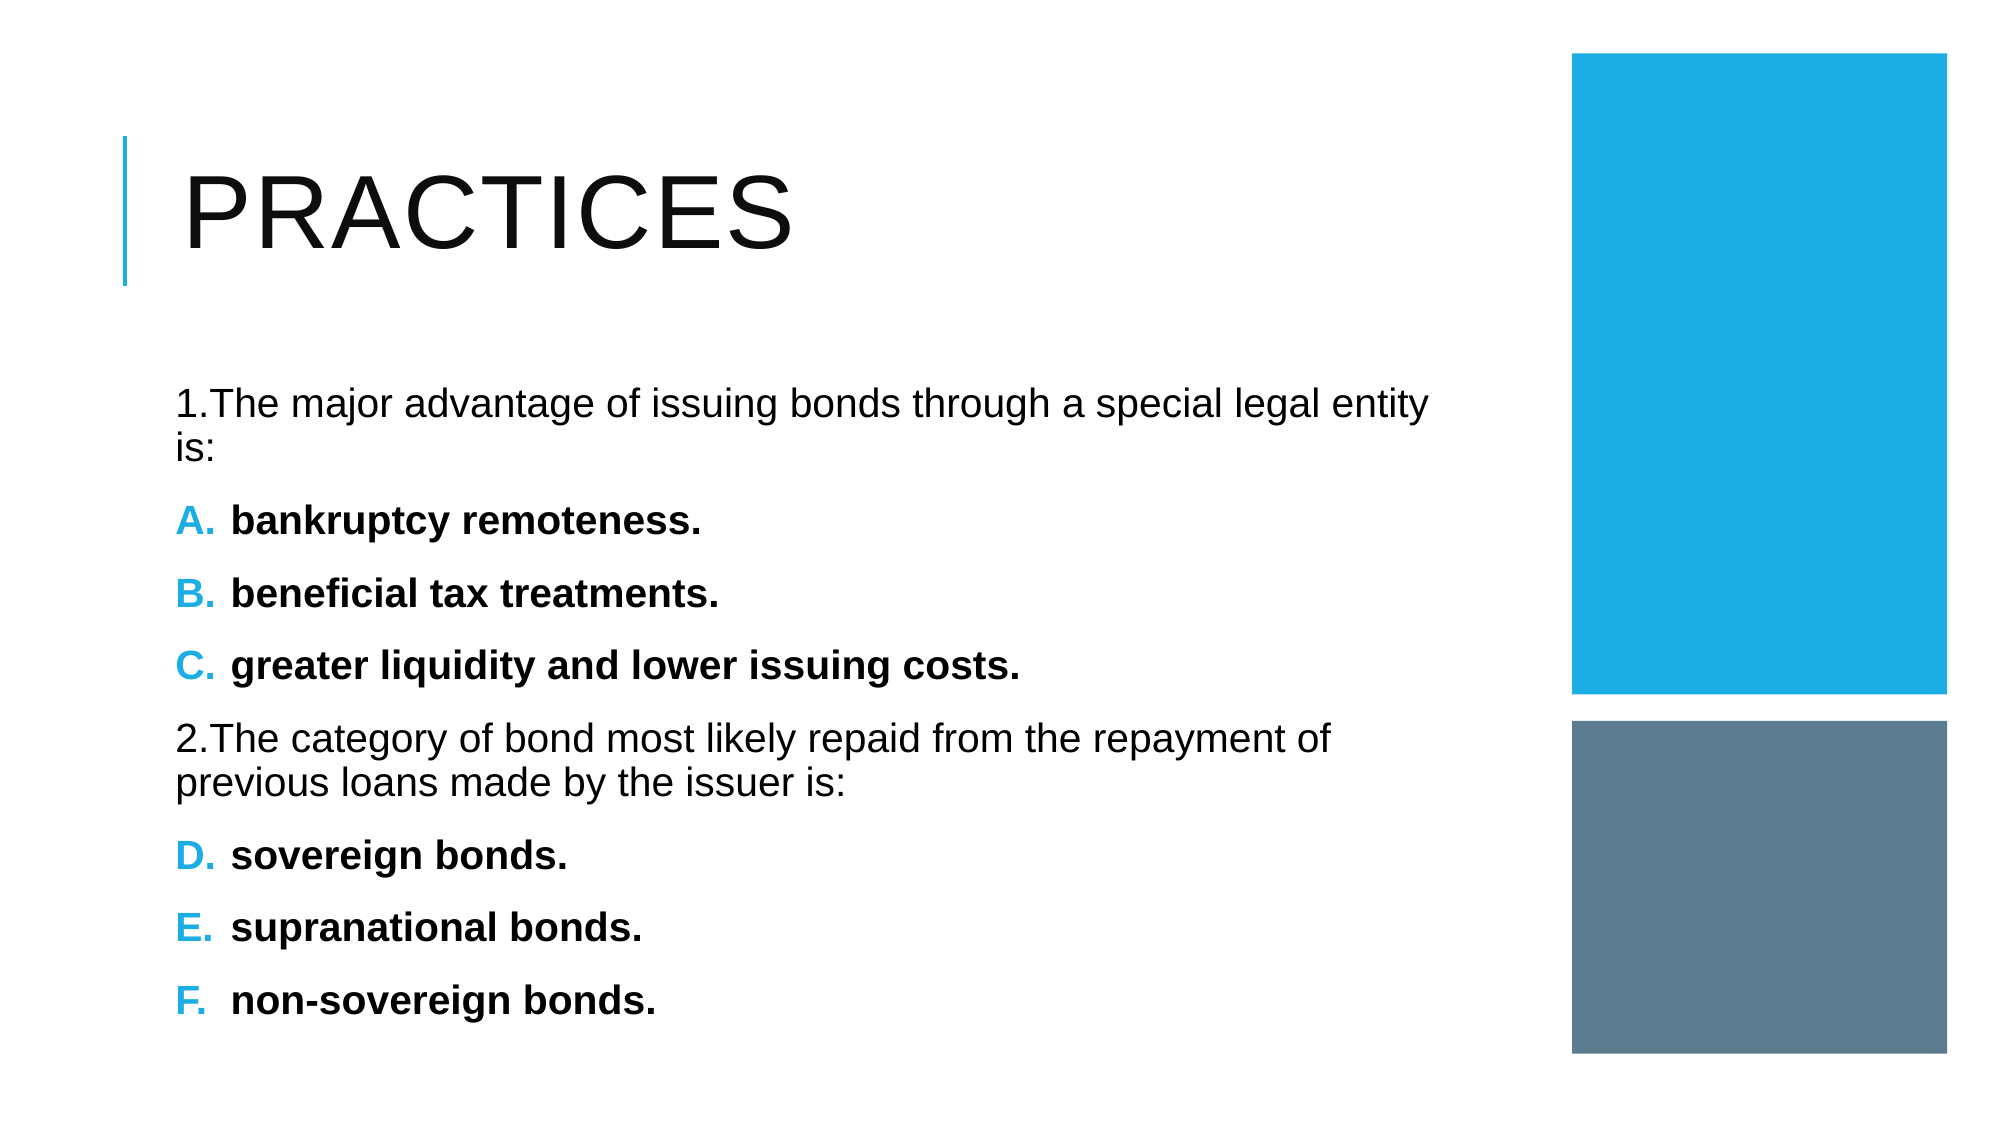

# practices
1.The major advantage of issuing bonds through a special legal entity is:
bankruptcy remoteness.
beneficial tax treatments.
greater liquidity and lower issuing costs.
2.The category of bond most likely repaid from the repayment of previous loans made by the issuer is:
sovereign bonds.
supranational bonds.
non-sovereign bonds.